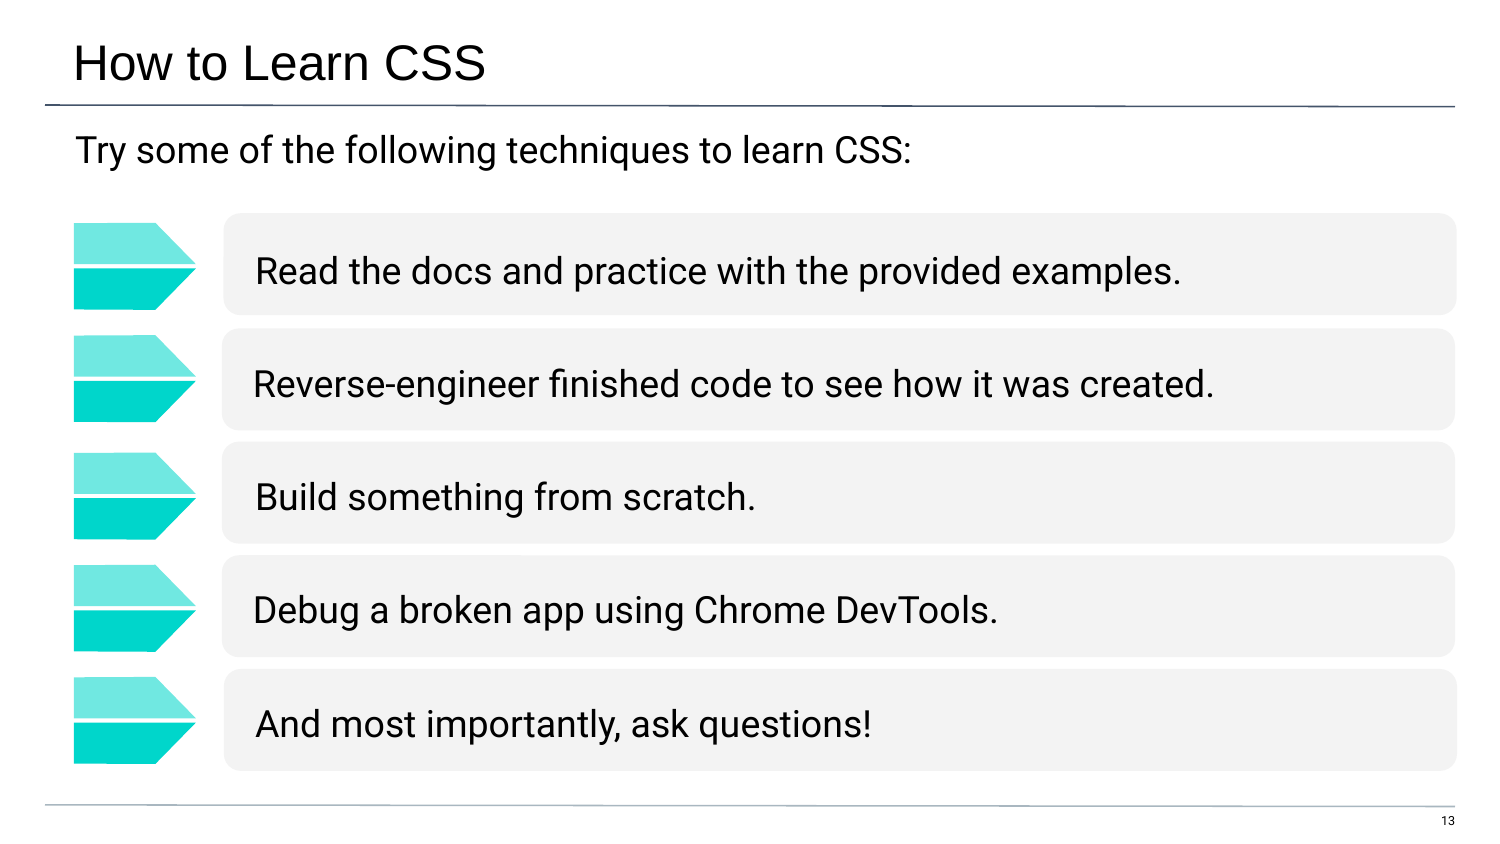

# How to Learn CSS

Try some of the following techniques to learn CSS:
Read the docs and practice with the provided examples.
Reverse-engineer finished code to see how it was created.
Build something from scratch.
Debug a broken app using Chrome DevTools.
And most importantly, ask questions!